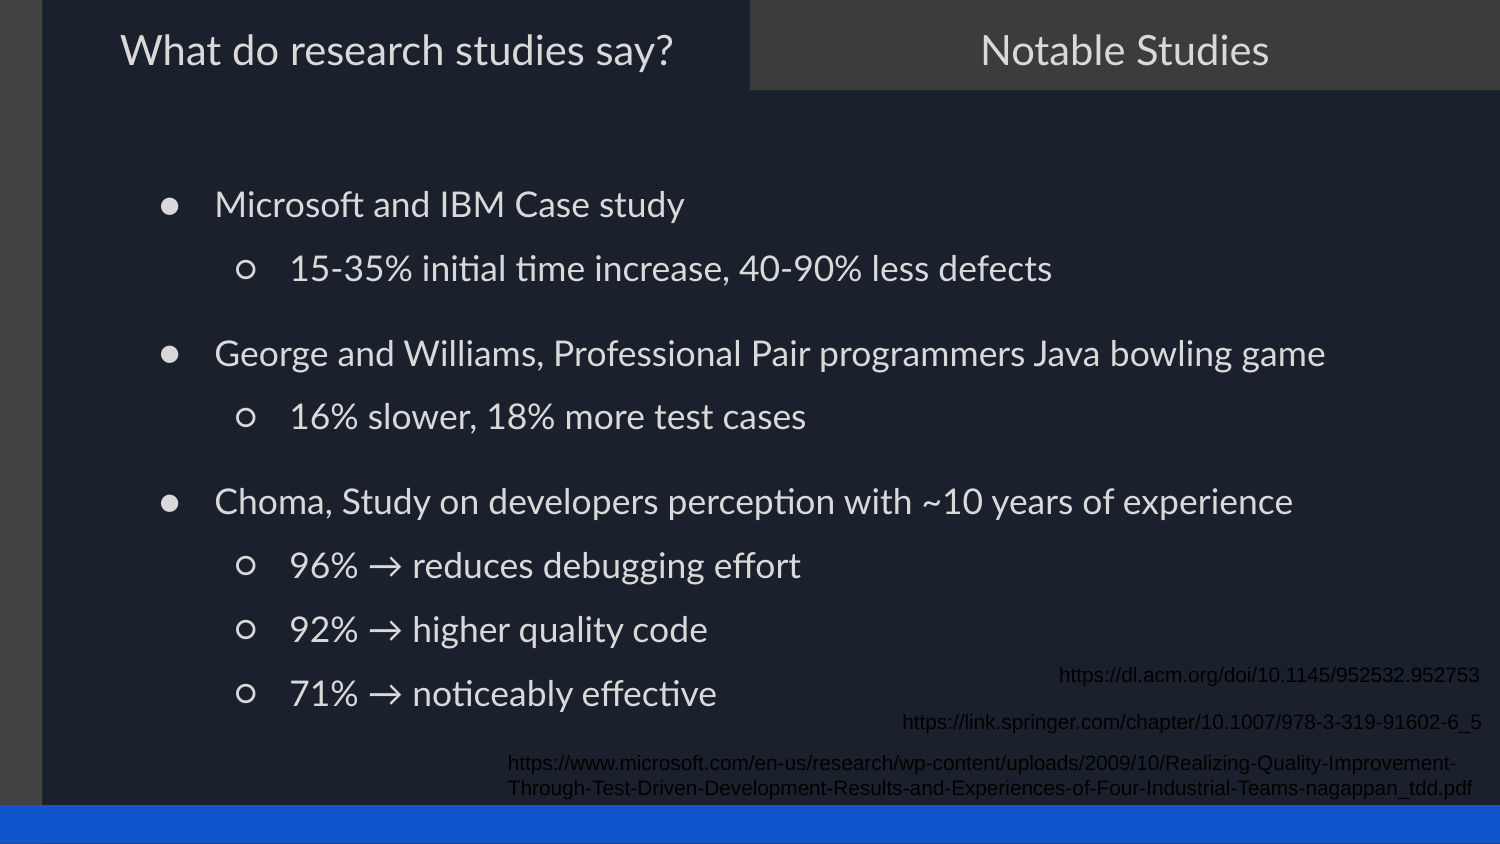

What do research studies say?
Notable Studies
Microsoft and IBM Case study
15-35% initial time increase, 40-90% less defects
George and Williams, Professional Pair programmers Java bowling game
16% slower, 18% more test cases
Choma, Study on developers perception with ~10 years of experience
96% → reduces debugging effort
92% → higher quality code
71% → noticeably effective
https://dl.acm.org/doi/10.1145/952532.952753
https://link.springer.com/chapter/10.1007/978-3-319-91602-6_5
https://www.microsoft.com/en-us/research/wp-content/uploads/2009/10/Realizing-Quality-Improvement-Through-Test-Driven-Development-Results-and-Experiences-of-Four-Industrial-Teams-nagappan_tdd.pdf